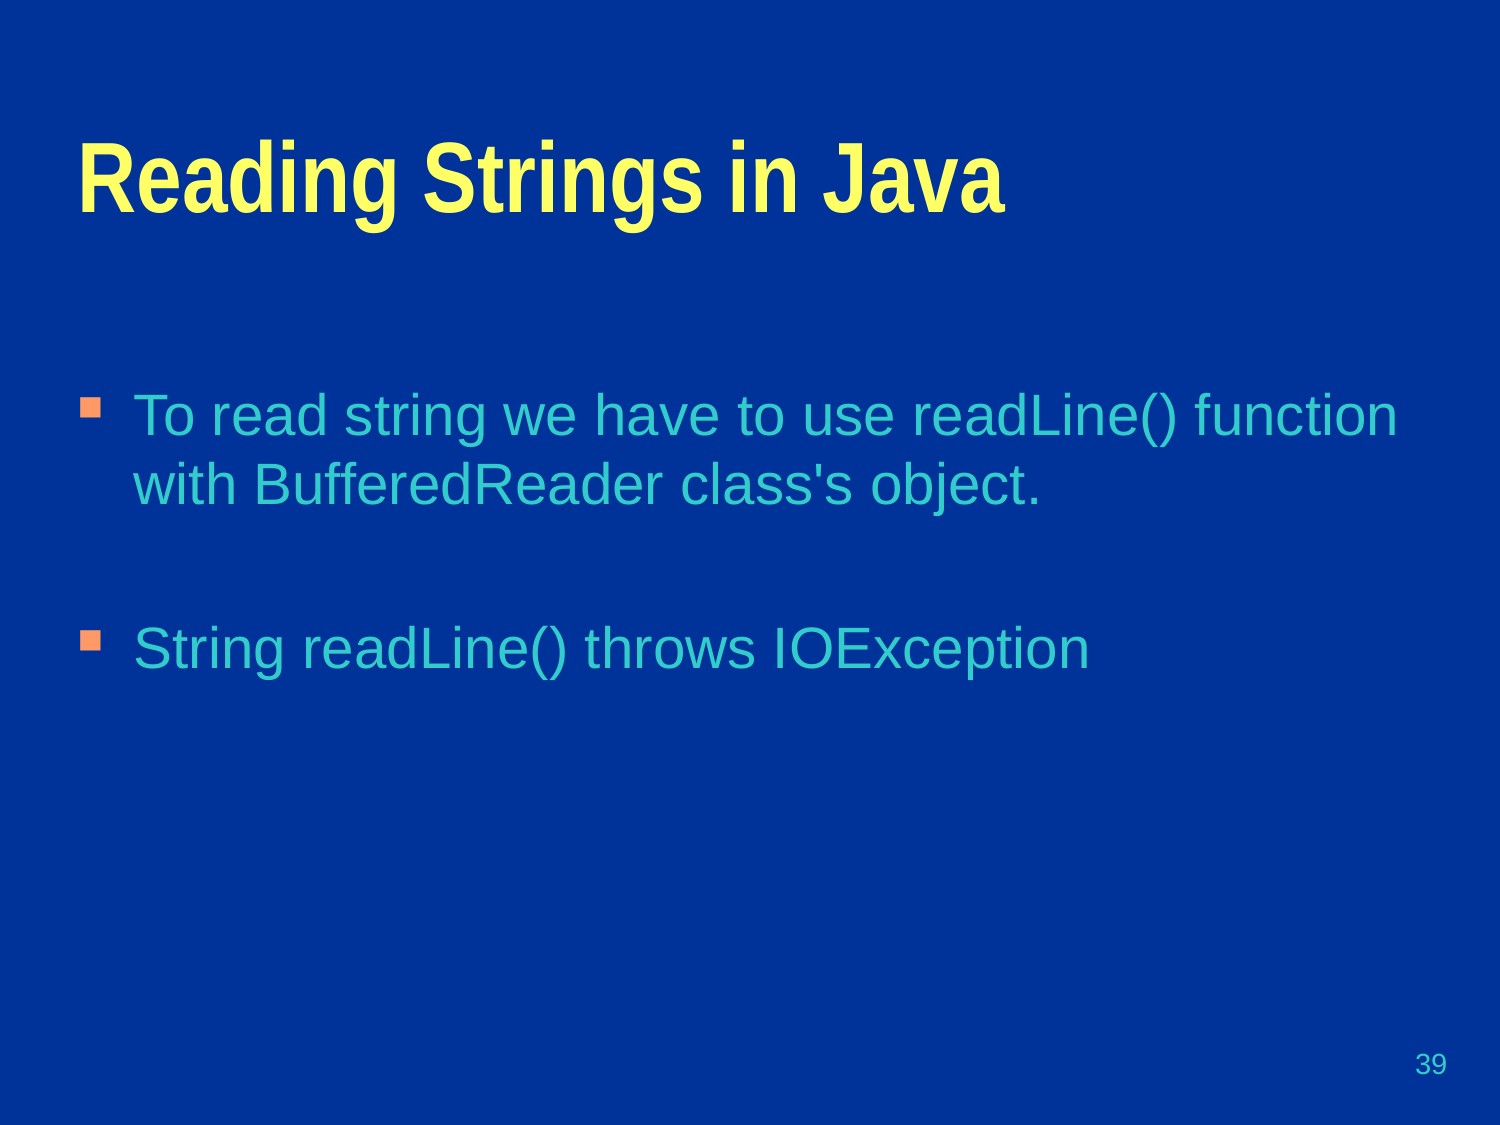

# Reading Strings in Java

To read string we have to use readLine() function with BufferedReader class's object.

String readLine() throws IOException
39